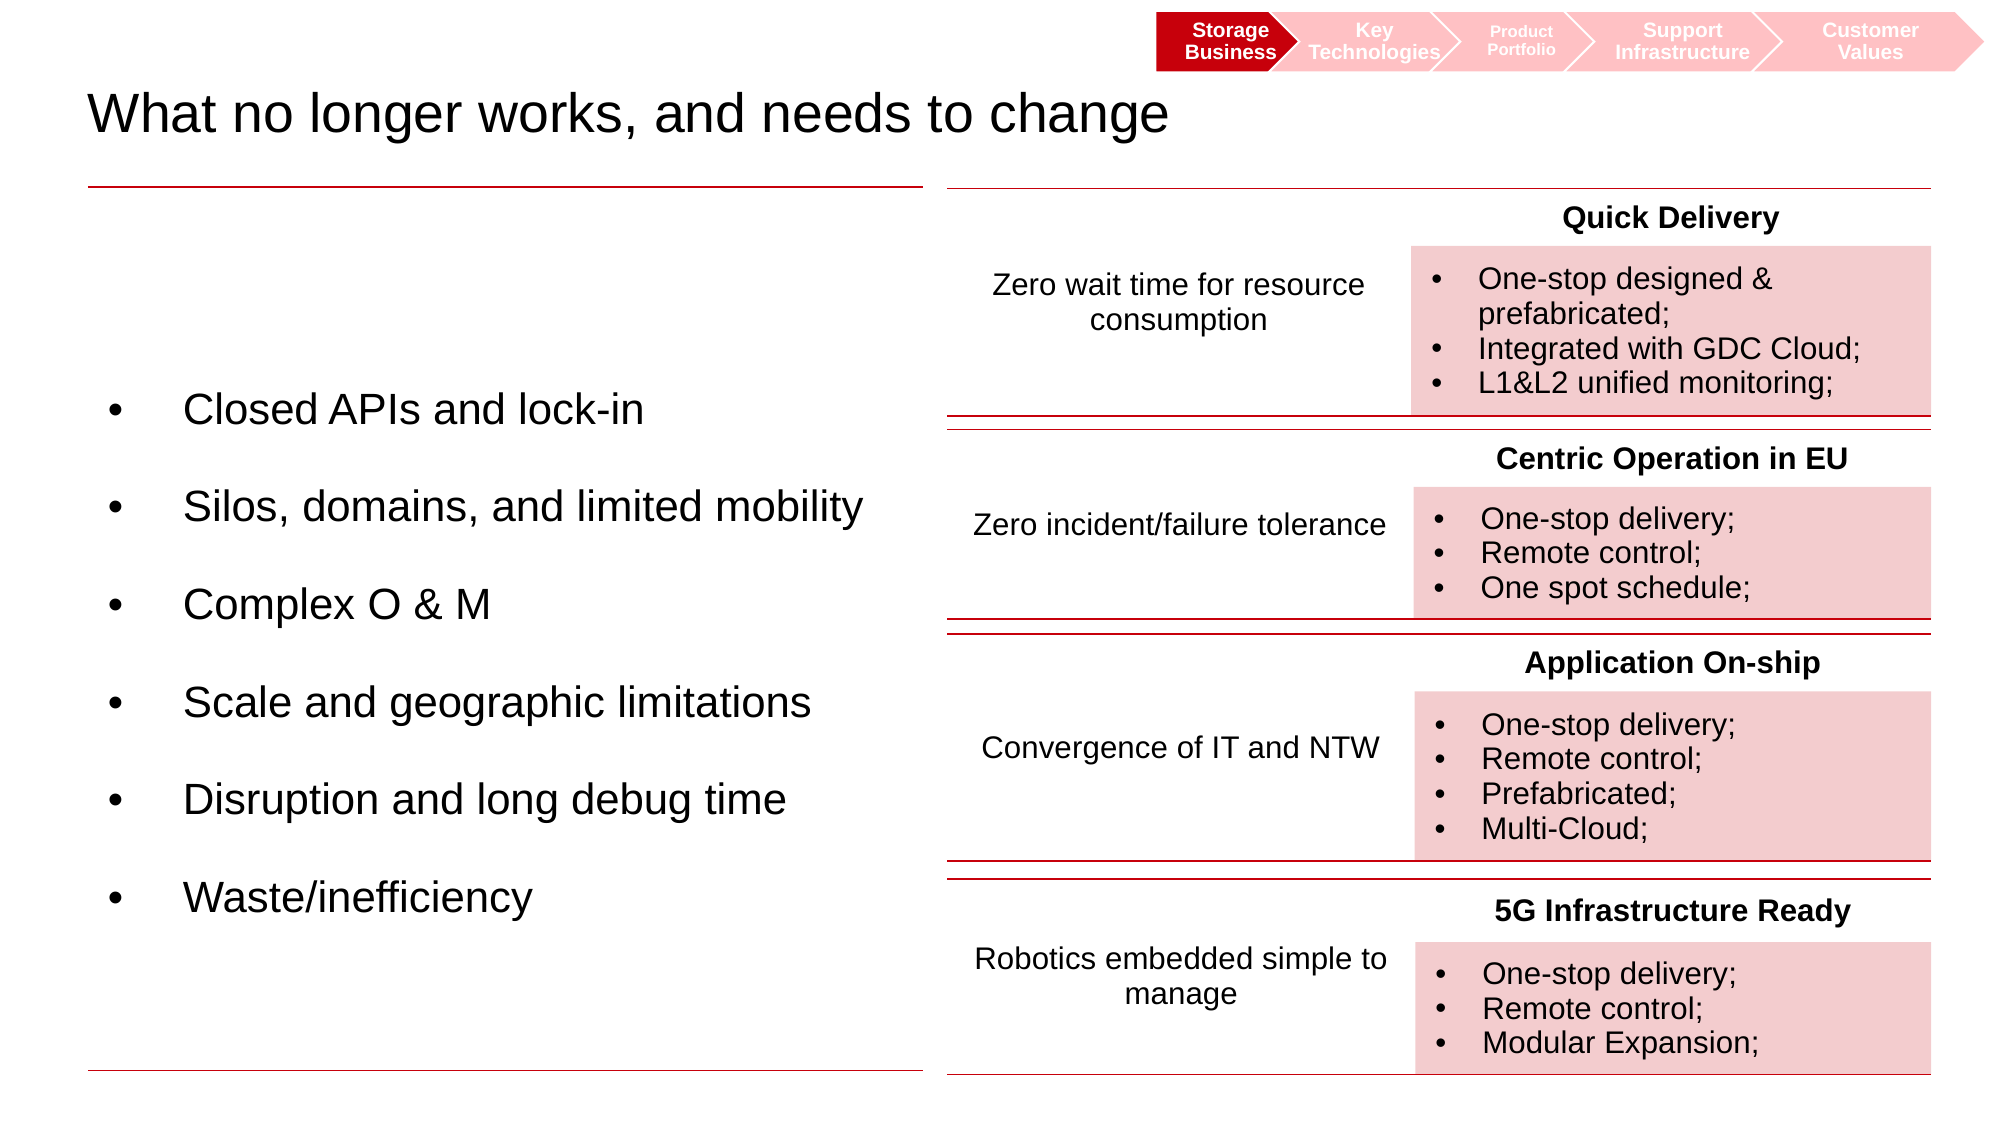

Storage Business
Key Technologies
Product Portfolio
Support Infrastructure
Customer Values
What no longer works, and needs to change
| Closed APIs and lock-in Silos, domains, and limited mobility Complex O & M Scale and geographic limitations Disruption and long debug time Waste/inefficiency |
| --- |
| Zero wait time for resource consumption | Quick Delivery |
| --- | --- |
|  | One-stop designed & prefabricated; Integrated with GDC Cloud; L1&L2 unified monitoring; |
| Zero incident/failure tolerance | Centric Operation in EU |
| --- | --- |
|  | One-stop delivery; Remote control; One spot schedule; |
| Convergence of IT and NTW | Application On-ship |
| --- | --- |
|  | One-stop delivery; Remote control; Prefabricated; Multi-Cloud; |
| Robotics embedded simple to manage | 5G Infrastructure Ready |
| --- | --- |
|  | One-stop delivery; Remote control; Modular Expansion; |